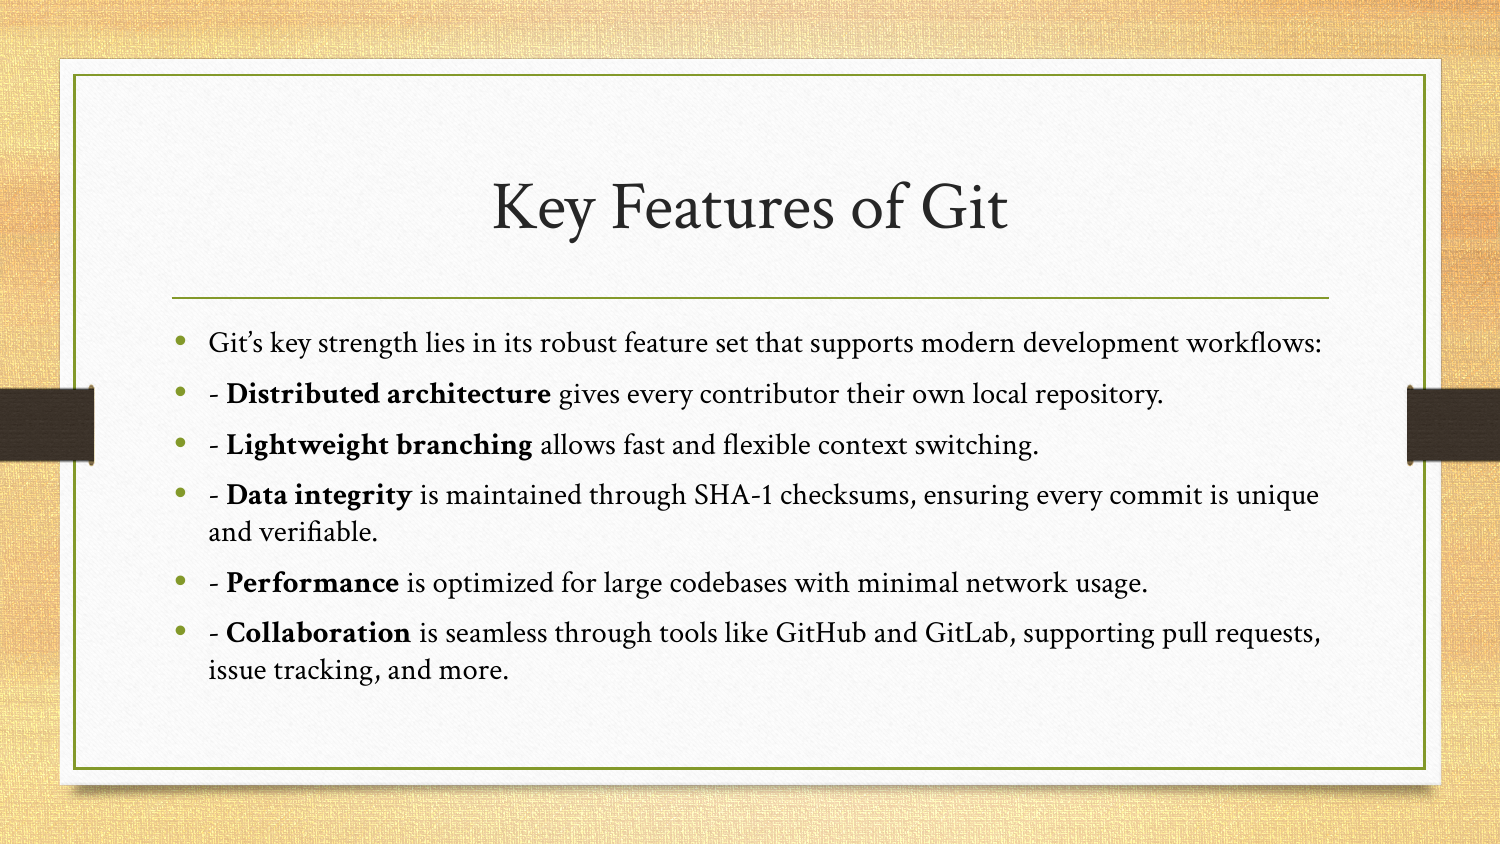

# Key Features of Git
Git’s key strength lies in its robust feature set that supports modern development workflows:
- Distributed architecture gives every contributor their own local repository.
- Lightweight branching allows fast and flexible context switching.
- Data integrity is maintained through SHA-1 checksums, ensuring every commit is unique and verifiable.
- Performance is optimized for large codebases with minimal network usage.
- Collaboration is seamless through tools like GitHub and GitLab, supporting pull requests, issue tracking, and more.